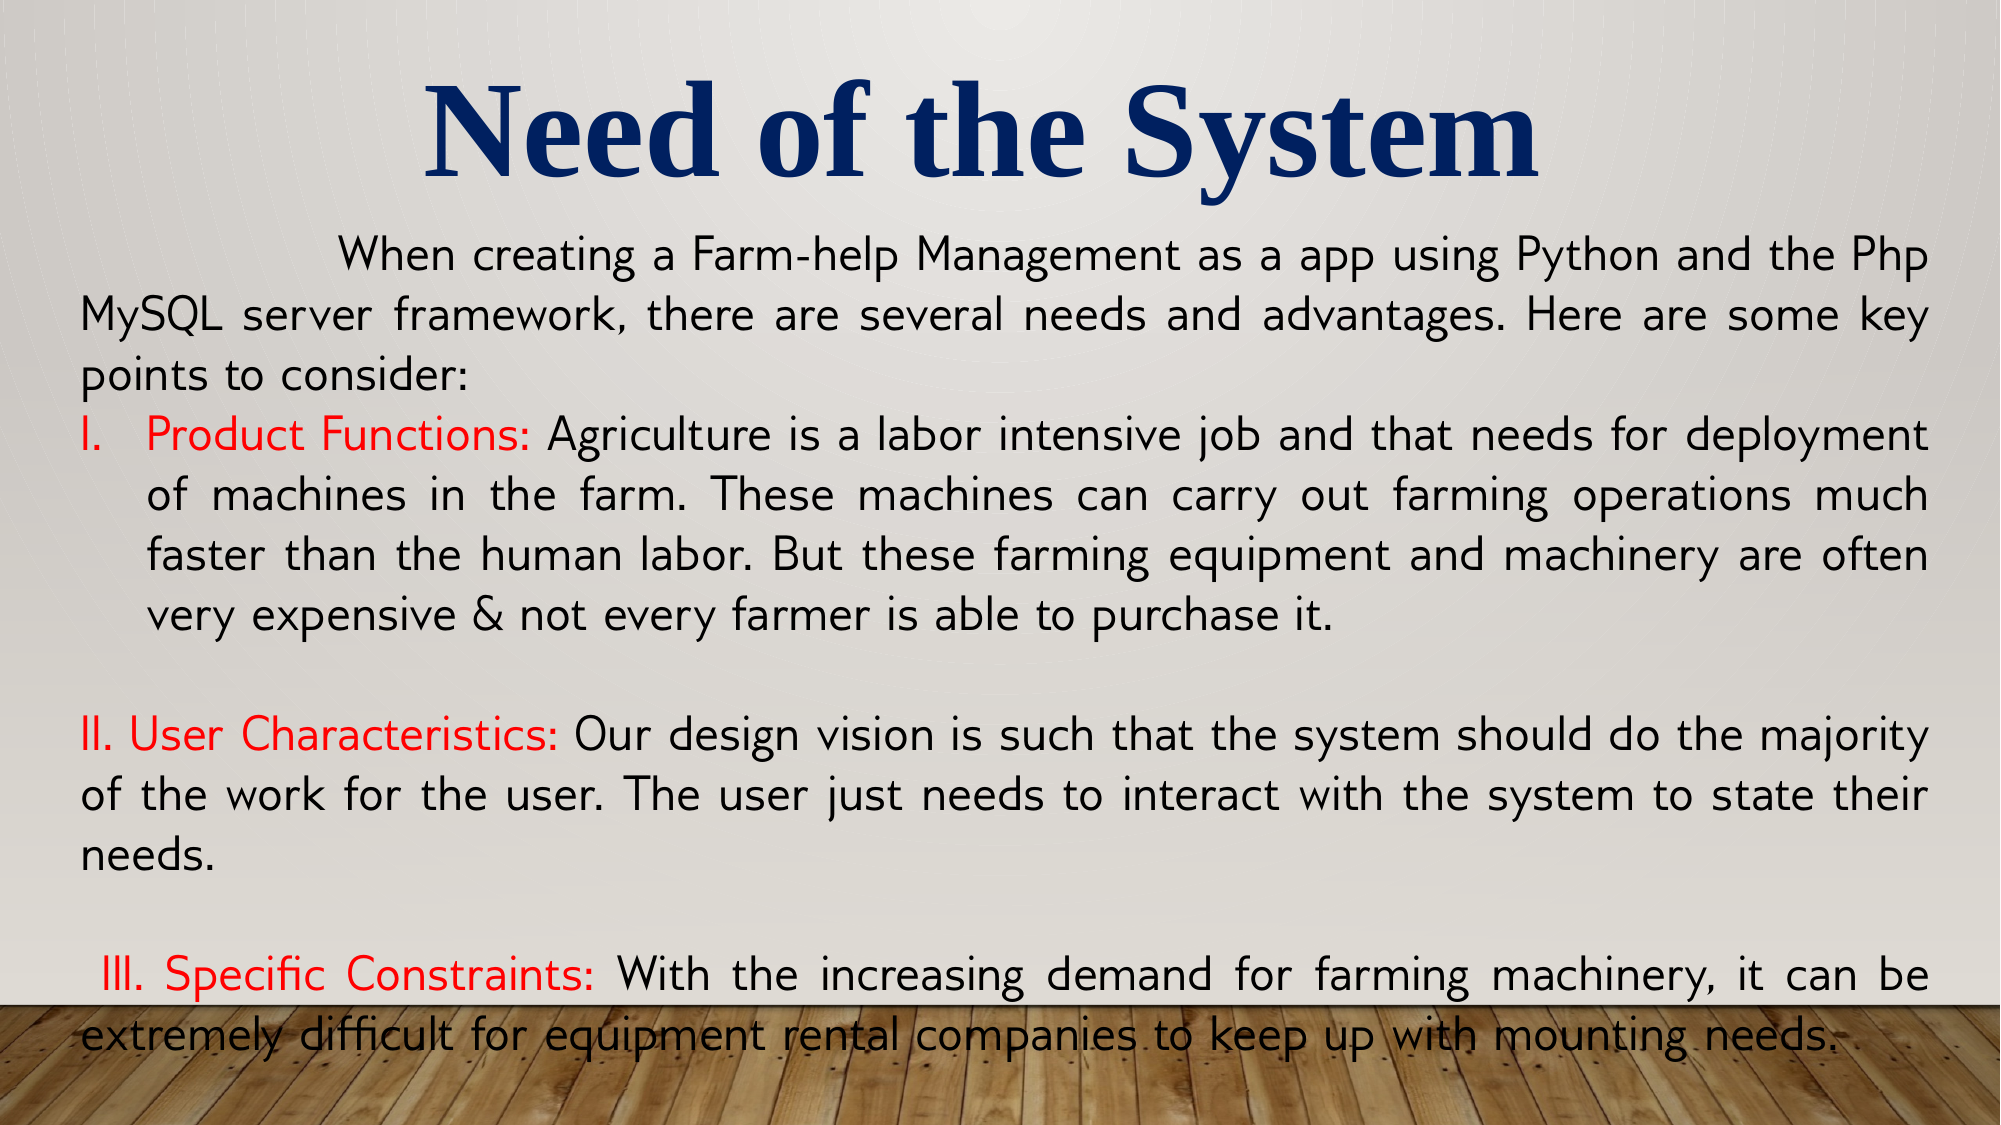

Need of the System
                When creating a Farm-help Management as a app using Python and the Php MySQL server framework, there are several needs and advantages. Here are some key points to consider:
Product Functions: Agriculture is a labor intensive job and that needs for deployment of machines in the farm. These machines can carry out farming operations much faster than the human labor. But these farming equipment and machinery are often very expensive & not every farmer is able to purchase it.

II. User Characteristics: Our design vision is such that the system should do the majority of the work for the user. The user just needs to interact with the system to state their needs.

 III. Specific Constraints: With the increasing demand for farming machinery, it can be extremely difficult for equipment rental companies to keep up with mounting needs.